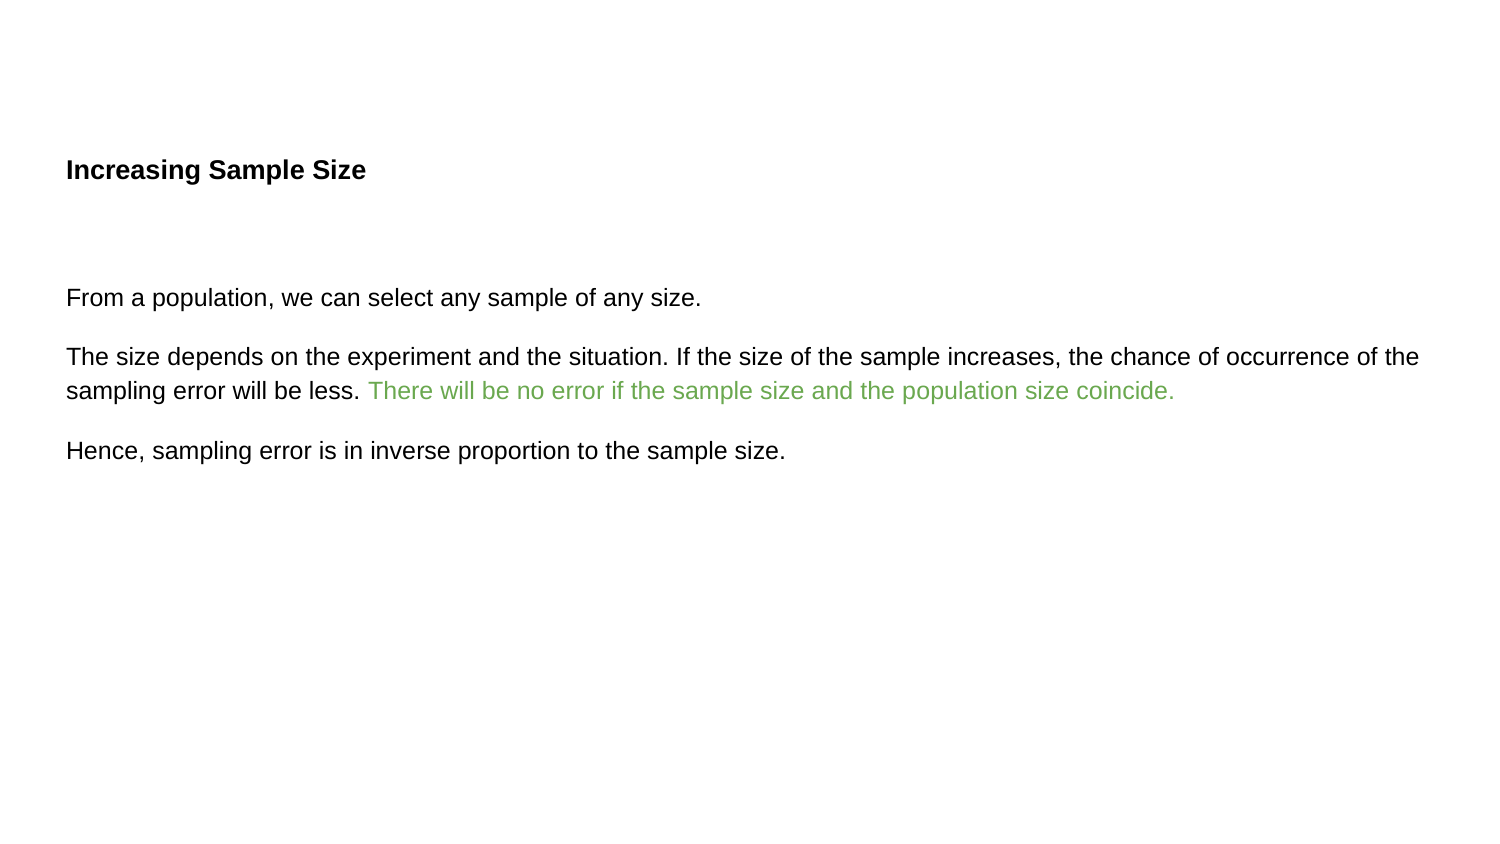

Increasing Sample Size

From a population, we can select any sample of any size.
The size depends on the experiment and the situation. If the size of the sample increases, the chance of occurrence of the sampling error will be less. There will be no error if the sample size and the population size coincide.
Hence, sampling error is in inverse proportion to the sample size.